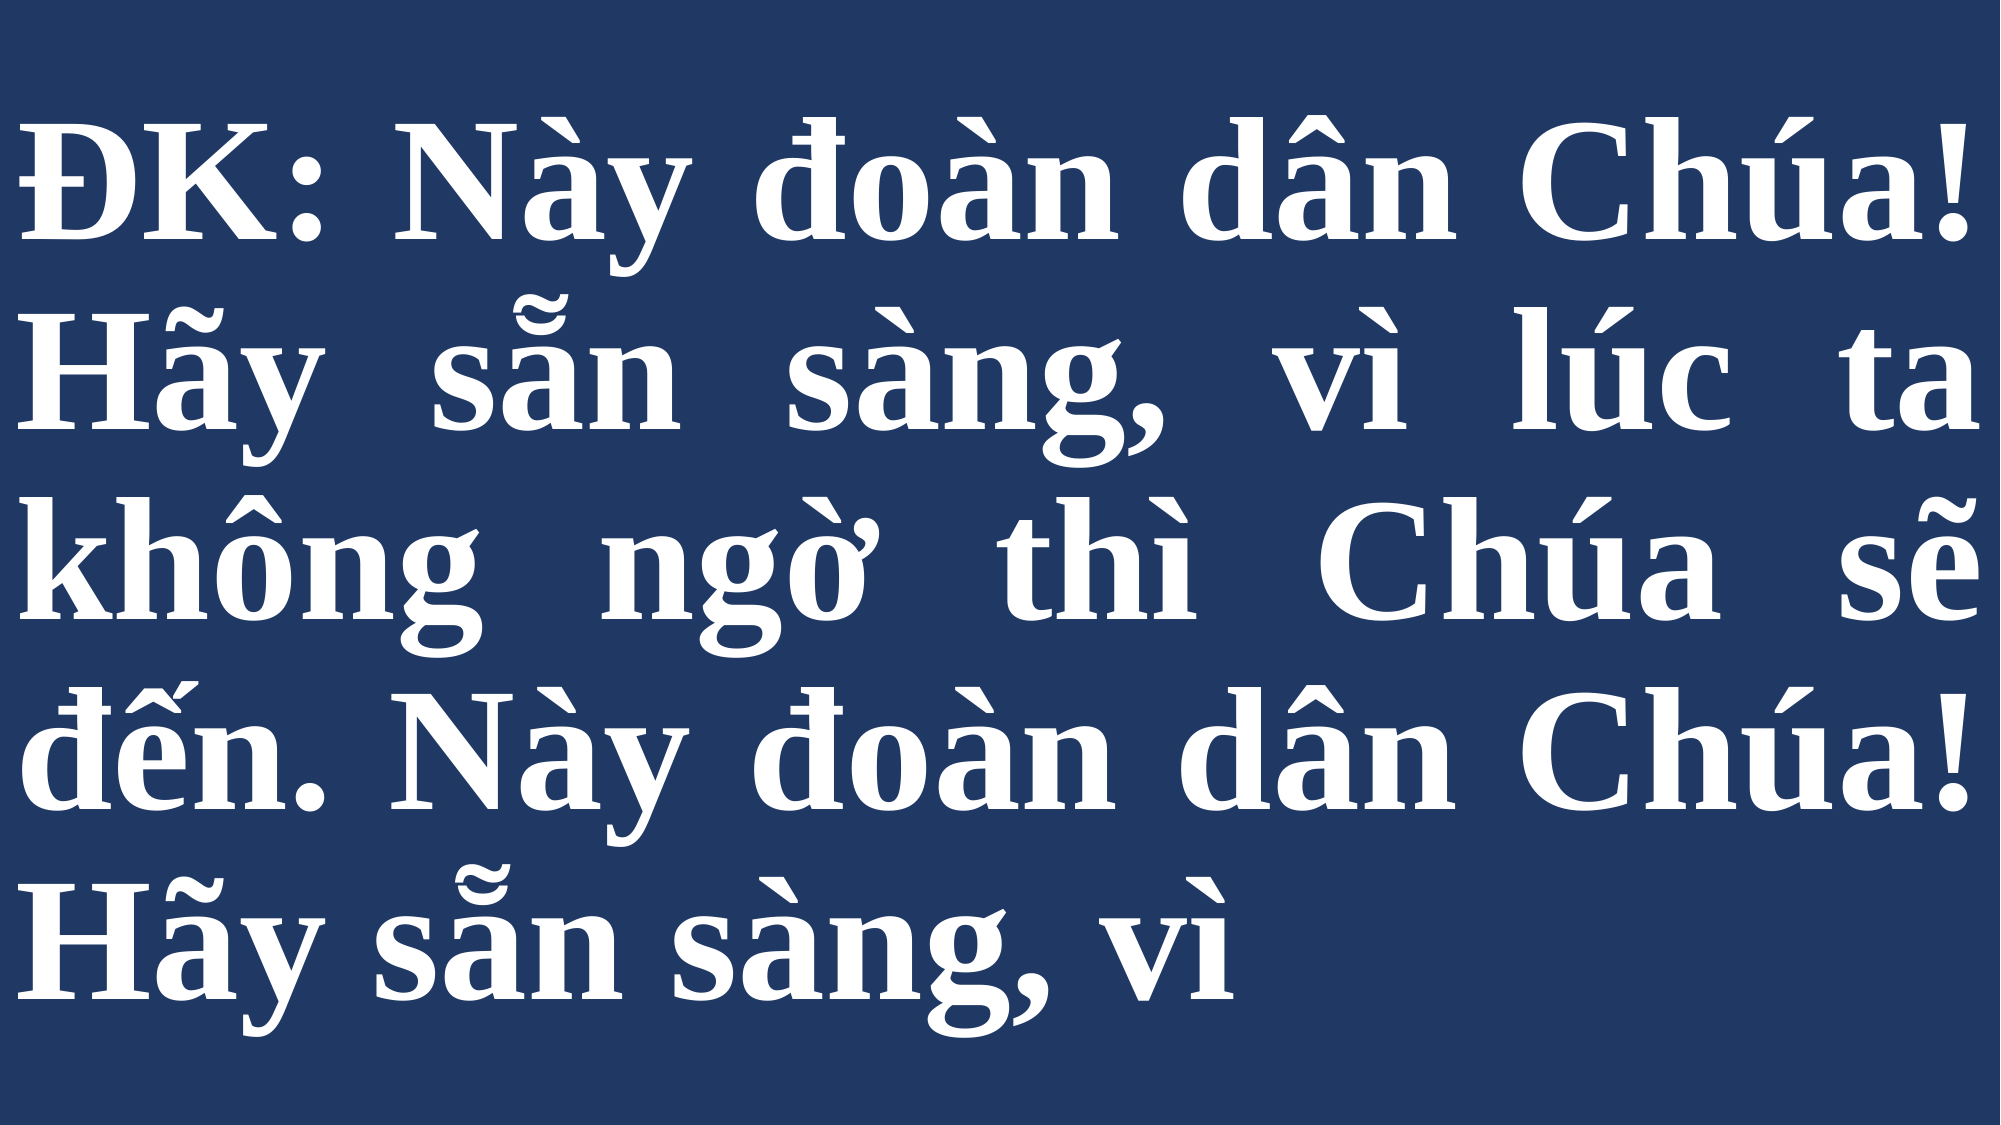

# ĐK: Này đoàn dân Chúa! Hãy sẵn sàng, vì lúc ta không ngờ thì Chúa sẽ đến. Này đoàn dân Chúa! Hãy sẵn sàng, vì